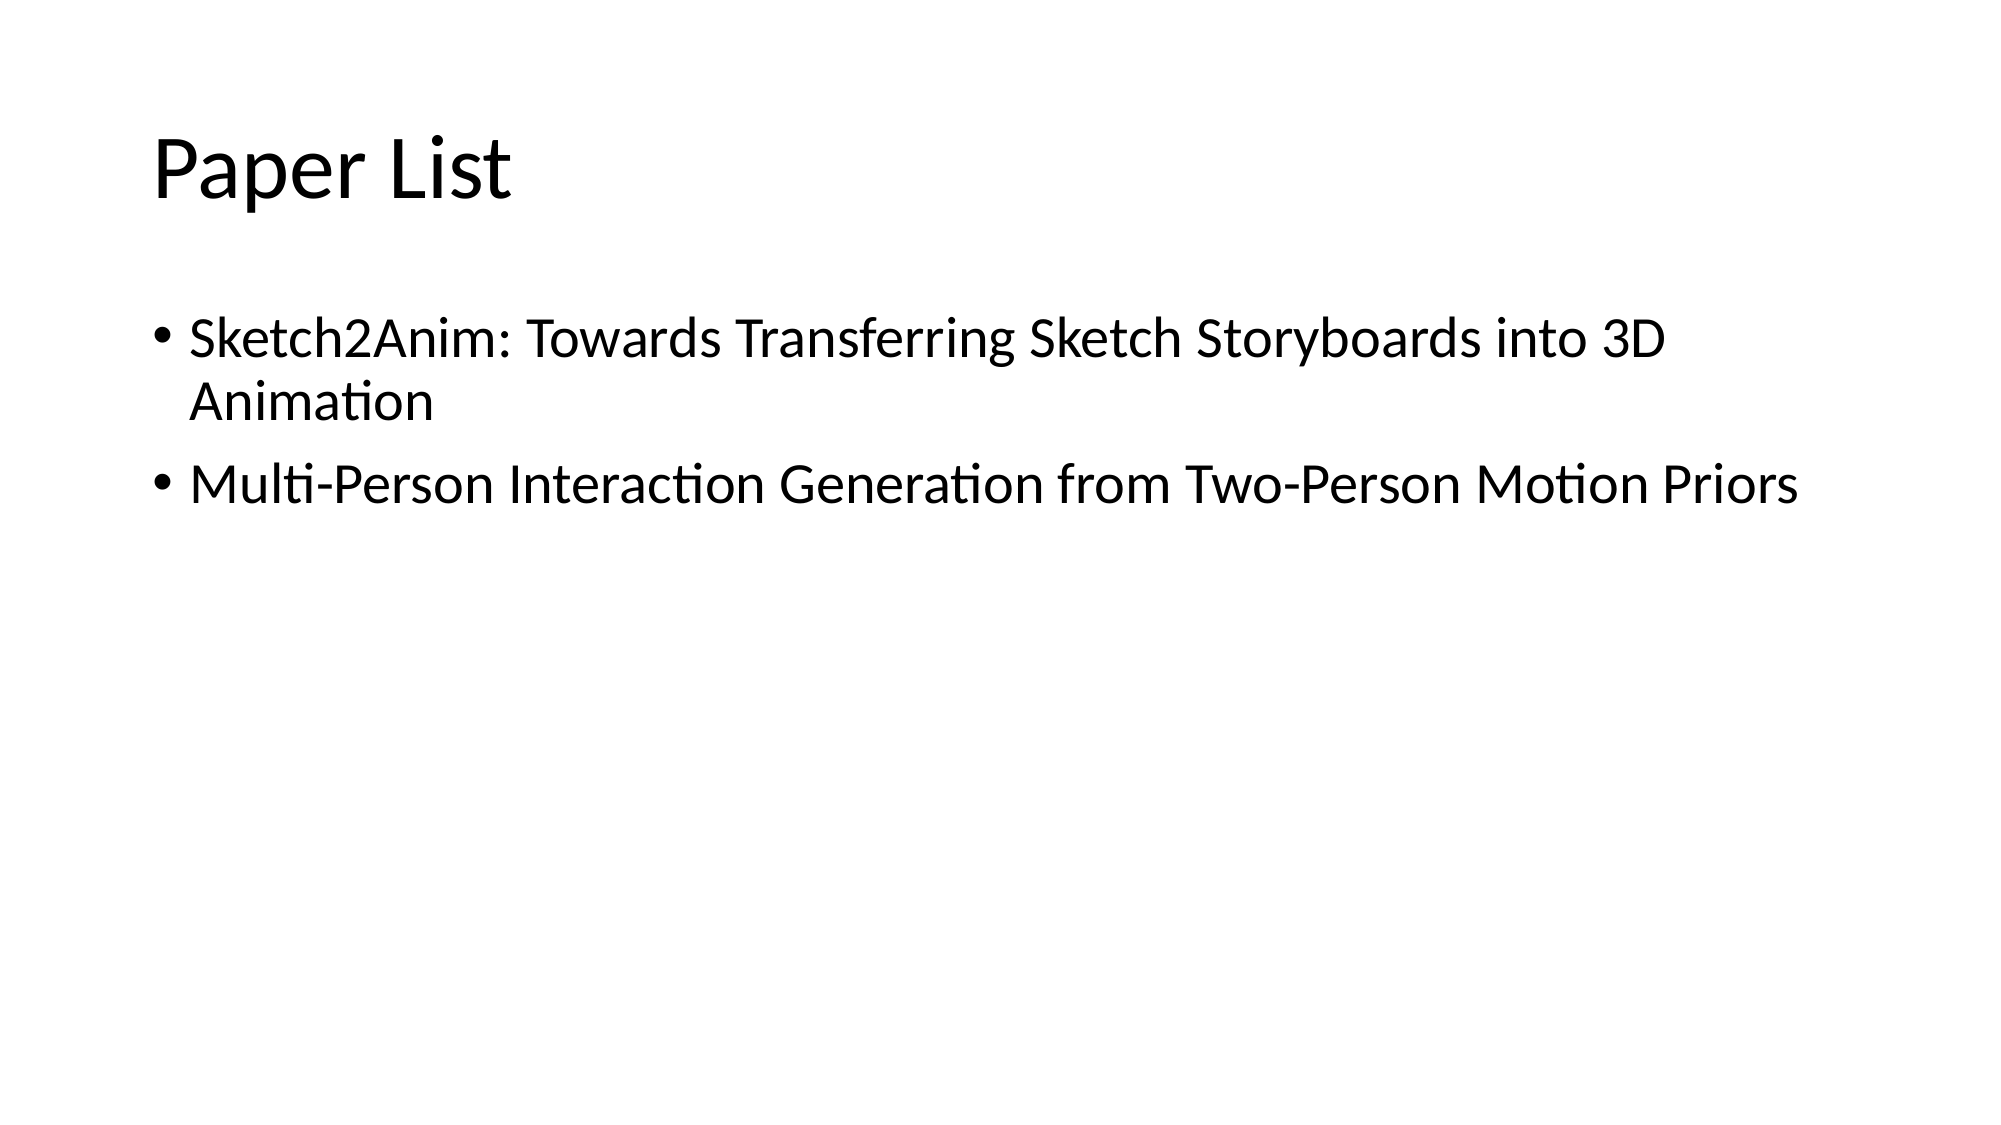

# Paper List
Sketch2Anim: Towards Transferring Sketch Storyboards into 3D Animation
Multi-Person Interaction Generation from Two-Person Motion Priors